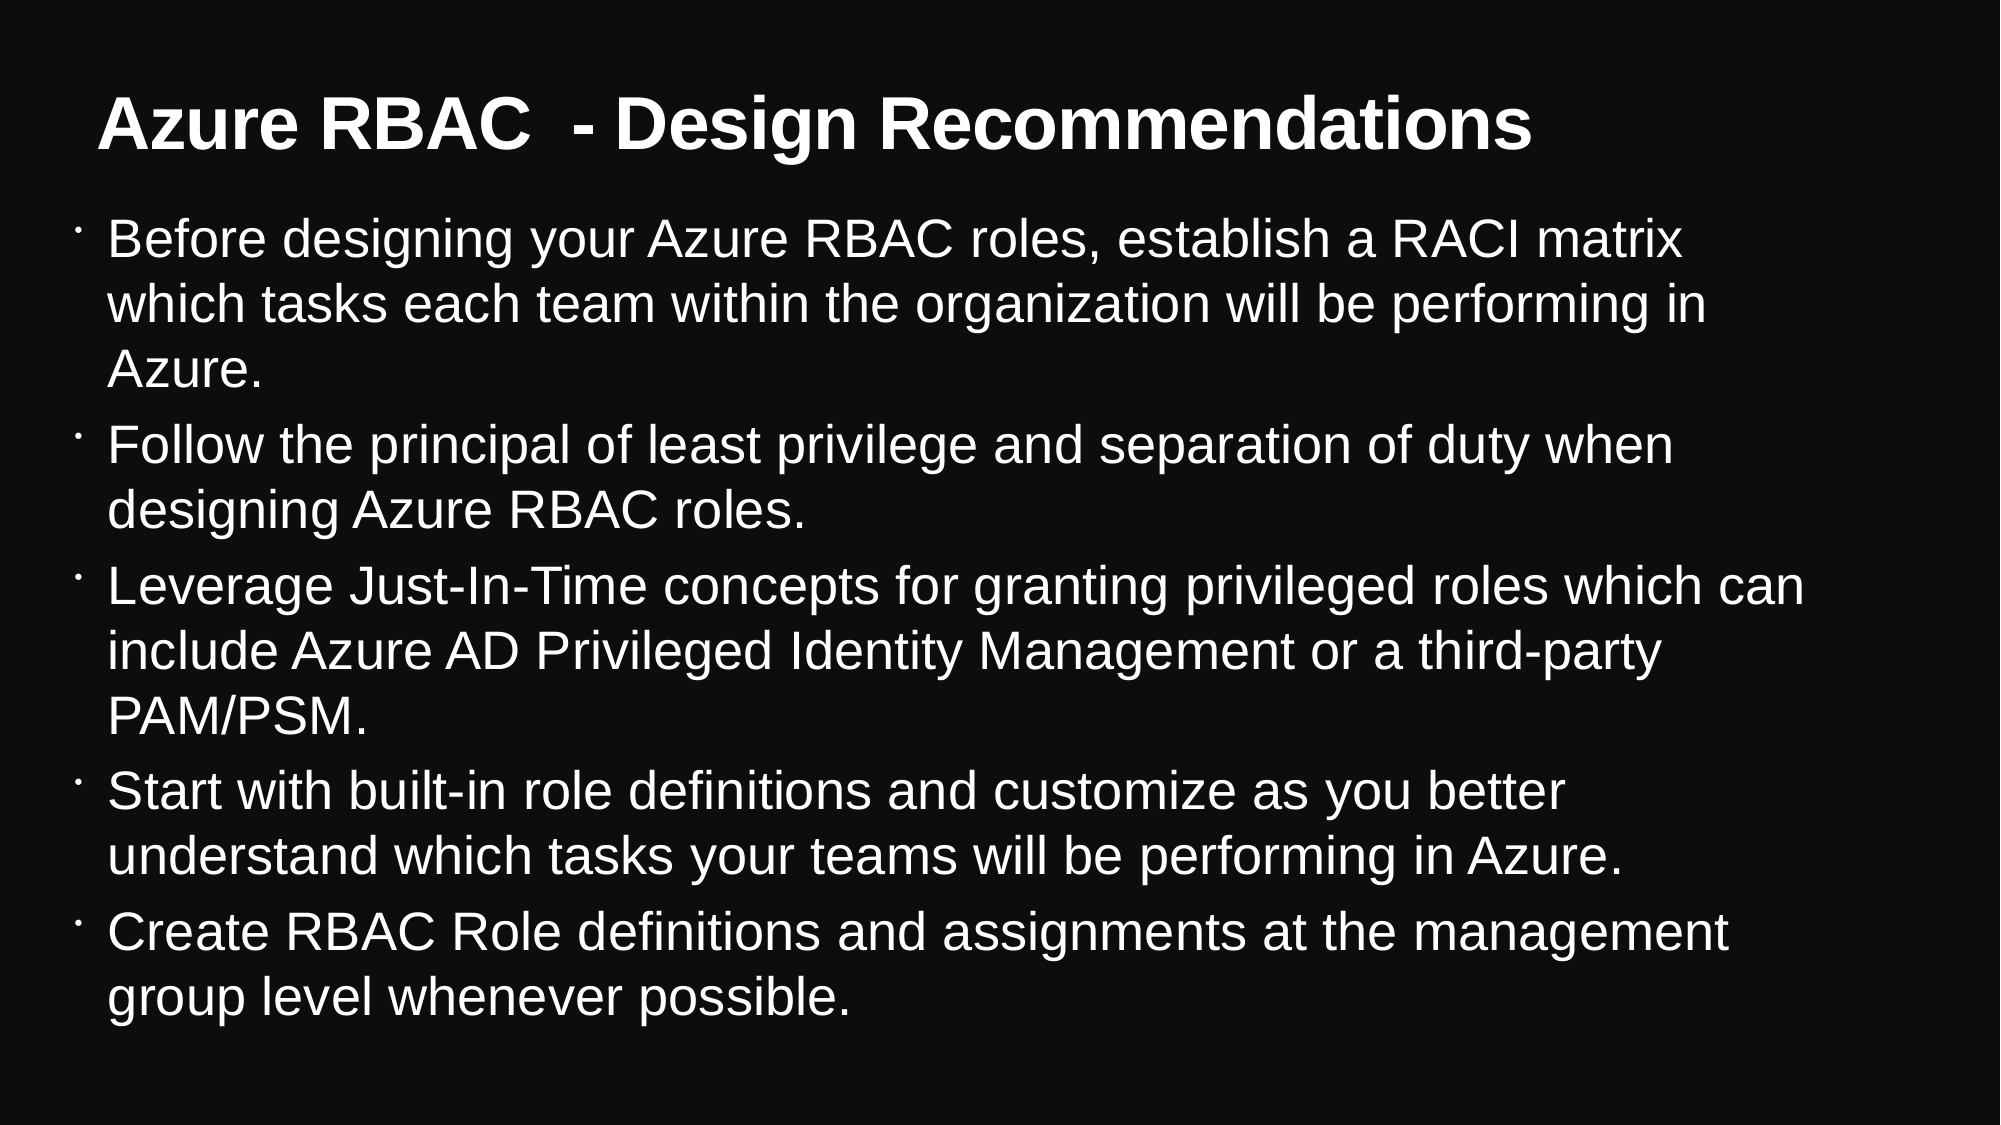

# Azure RBAC  - Design Recommendations
Before designing your Azure RBAC roles, establish a RACI matrix which tasks each team within the organization will be performing in Azure.
Follow the principal of least privilege and separation of duty when designing Azure RBAC roles.
Leverage Just-In-Time concepts for granting privileged roles which can include Azure AD Privileged Identity Management or a third-party PAM/PSM.
Start with built-in role definitions and customize as you better understand which tasks your teams will be performing in Azure.
Create RBAC Role definitions and assignments at the management group level whenever possible.